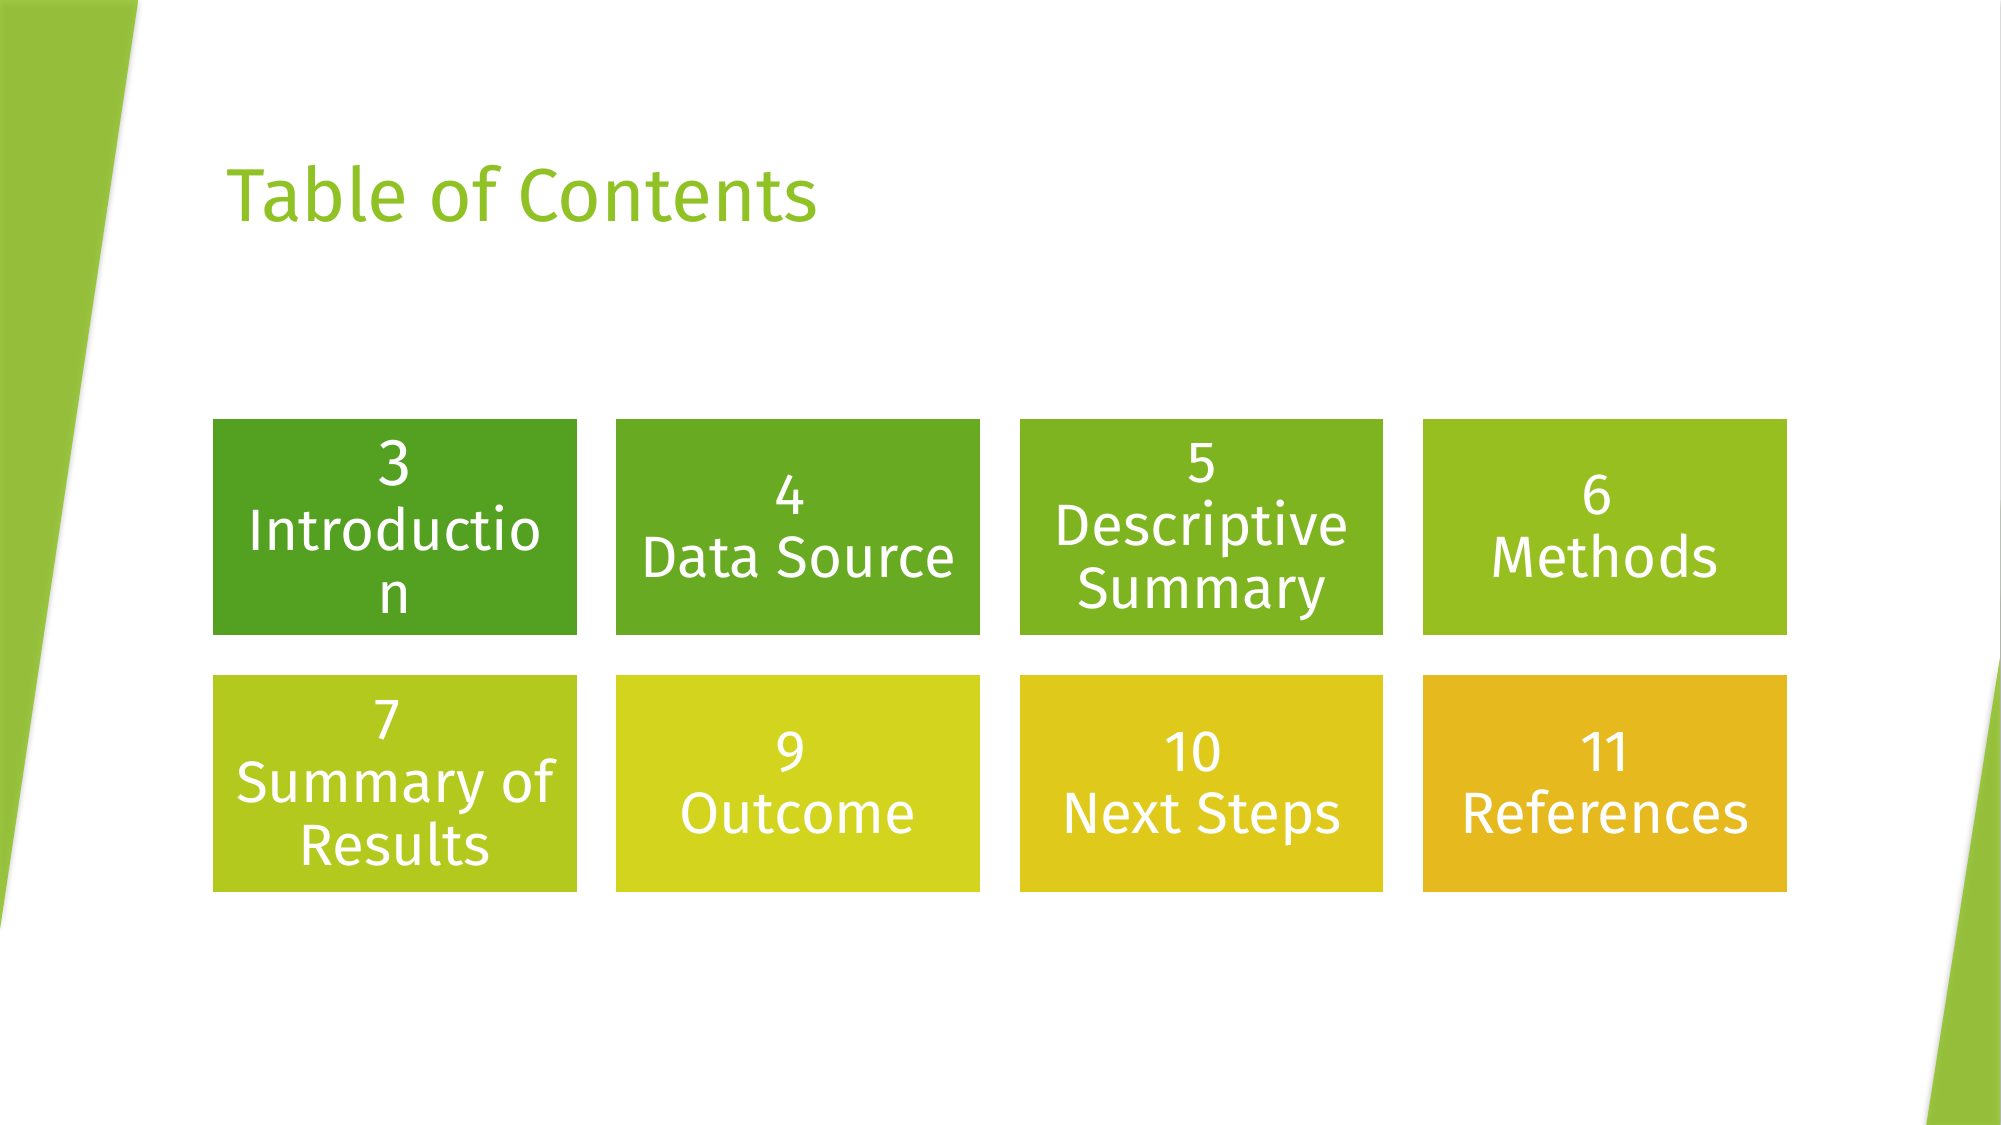

# Table of Contents
3 Introduction
4
Data Source
5 Descriptive Summary
6
Methods
7
Summary of Results
9
Outcome
10
Next Steps
11 References